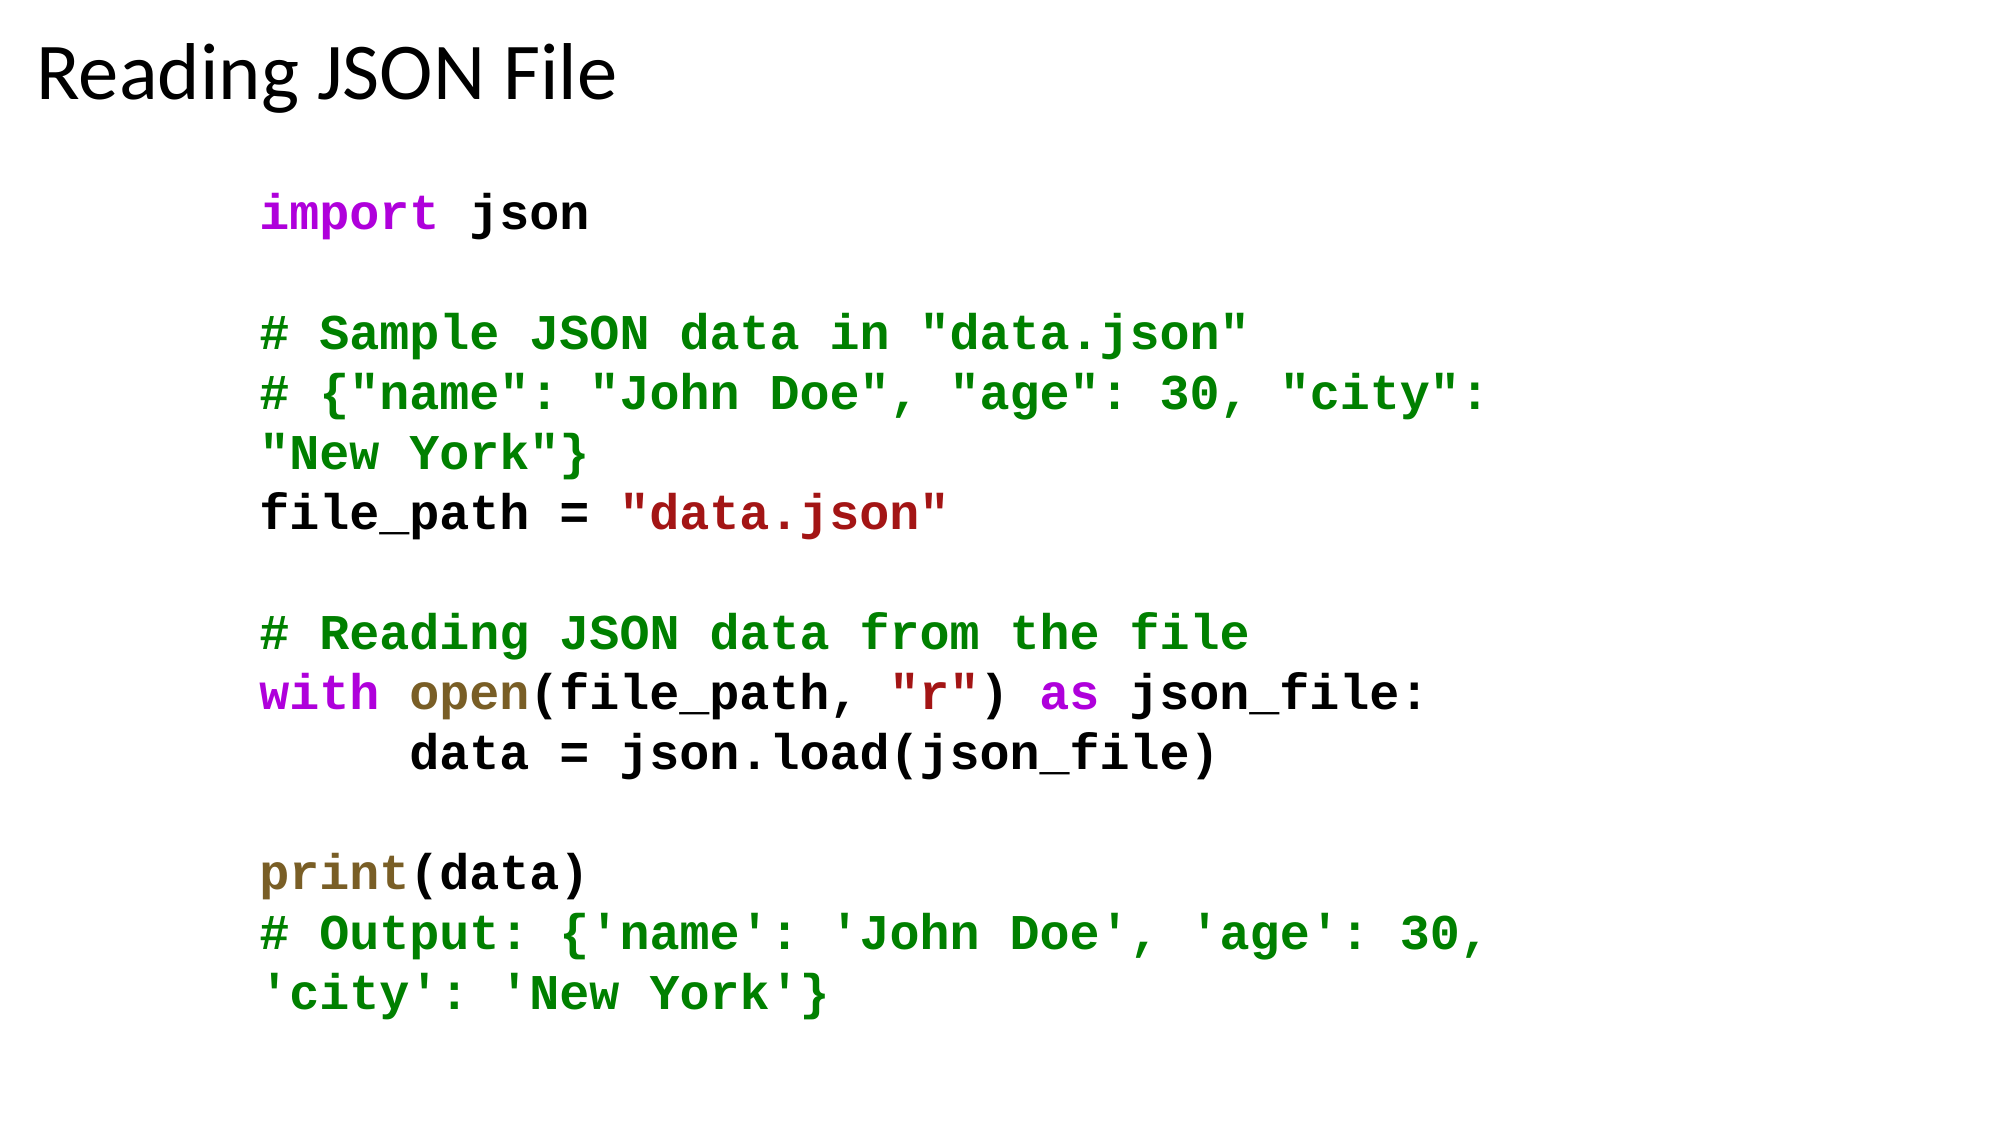

# Reading JSON File
import json
# Sample JSON data in "data.json"
# {"name": "John Doe", "age": 30, "city": "New York"}
file_path = "data.json"
# Reading JSON data from the file
with open(file_path, "r") as json_file:
	data = json.load(json_file)
print(data)
# Output: {'name': 'John Doe', 'age': 30, 'city': 'New York'}